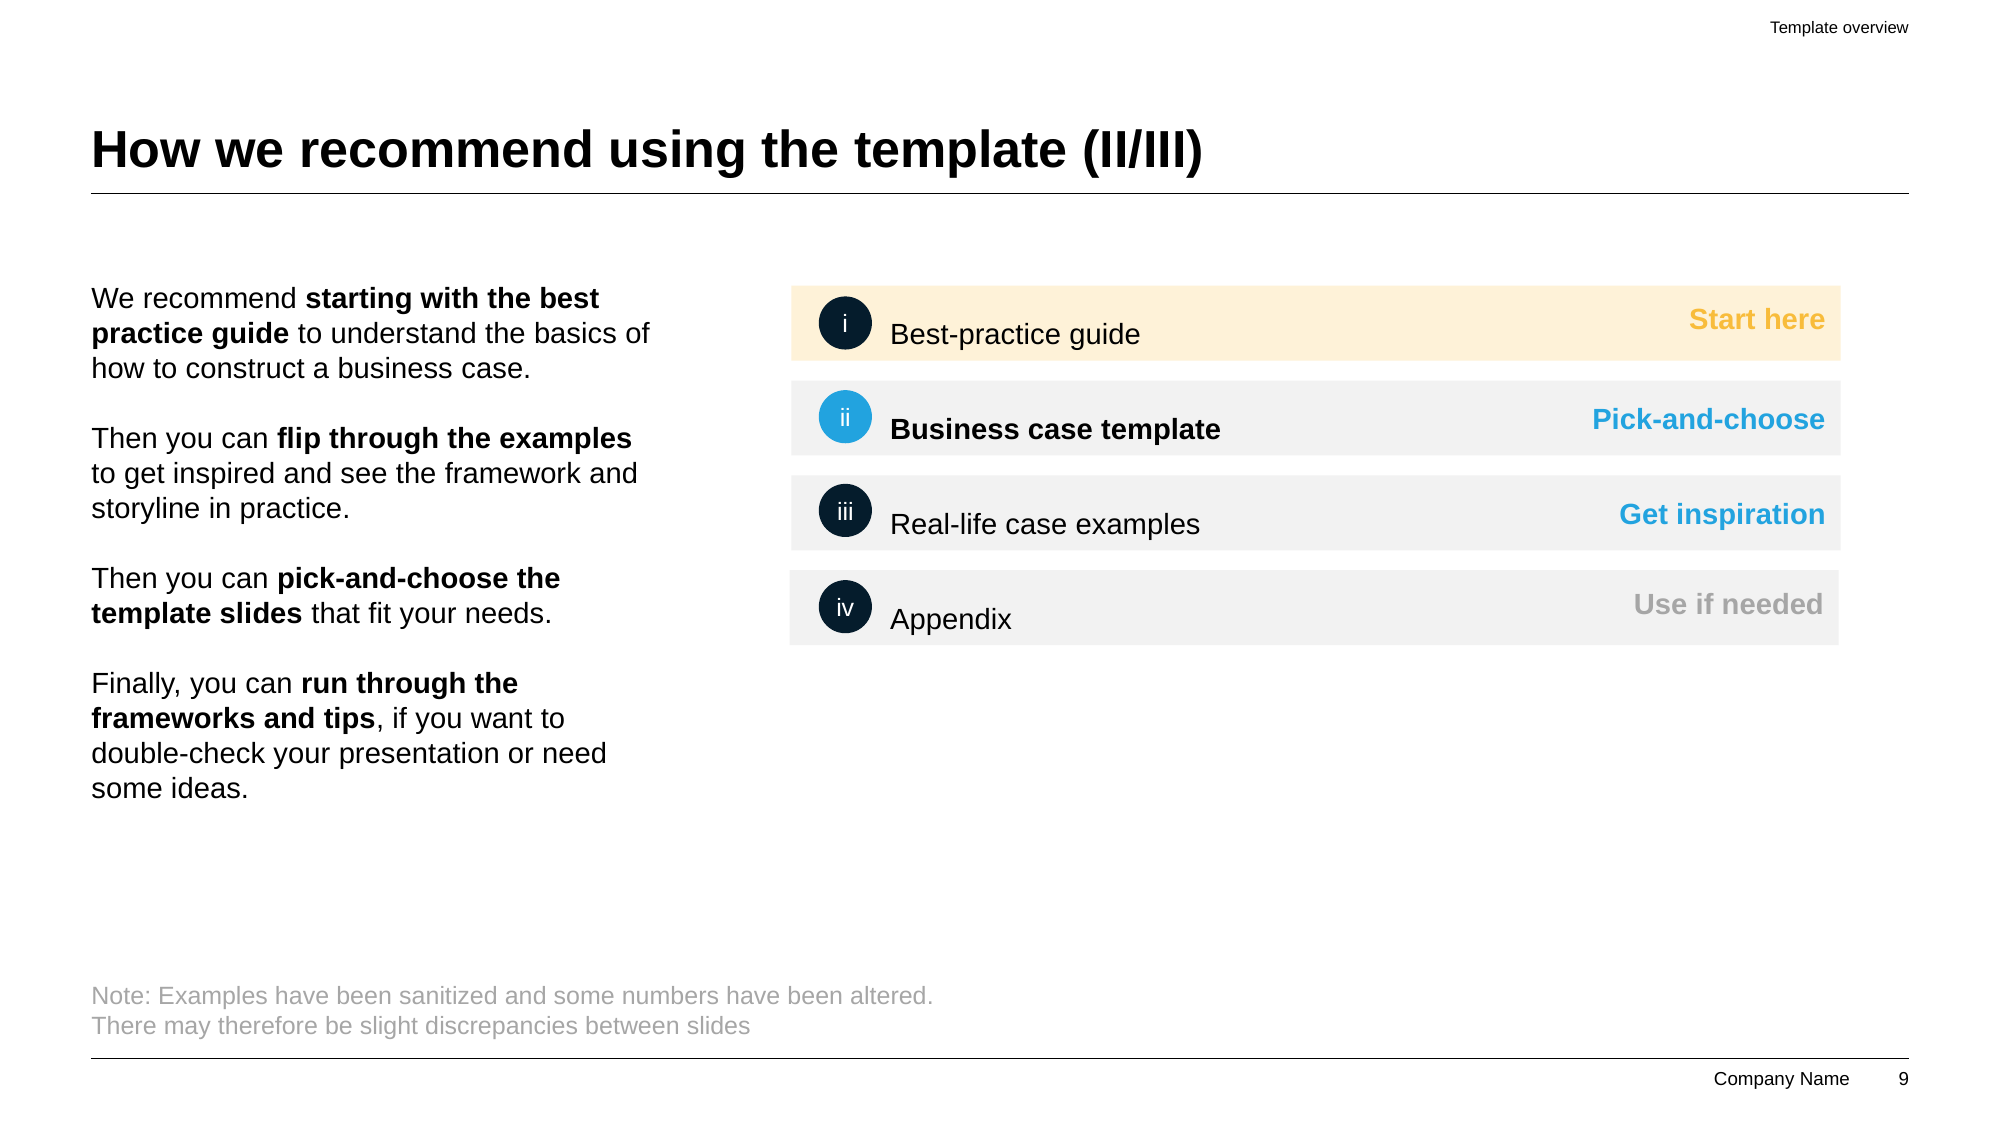

Template overview
# How we recommend using the template (II/III)
We recommend starting with the best practice guide to understand the basics of how to construct a business case.

Then you can flip through the examples to get inspired and see the framework and storyline in practice.

Then you can pick-and-choose the template slides that fit your needs.

Finally, you can run through the frameworks and tips, if you want to double-check your presentation or need some ideas.
Best-practice guide
Business case template
Real-life case examples
Appendix
Start here
i
Pick-and-choose
ii
Get inspiration
iii
Use if needed
iv
Note: Examples have been sanitized and some numbers have been altered. There may therefore be slight discrepancies between slides